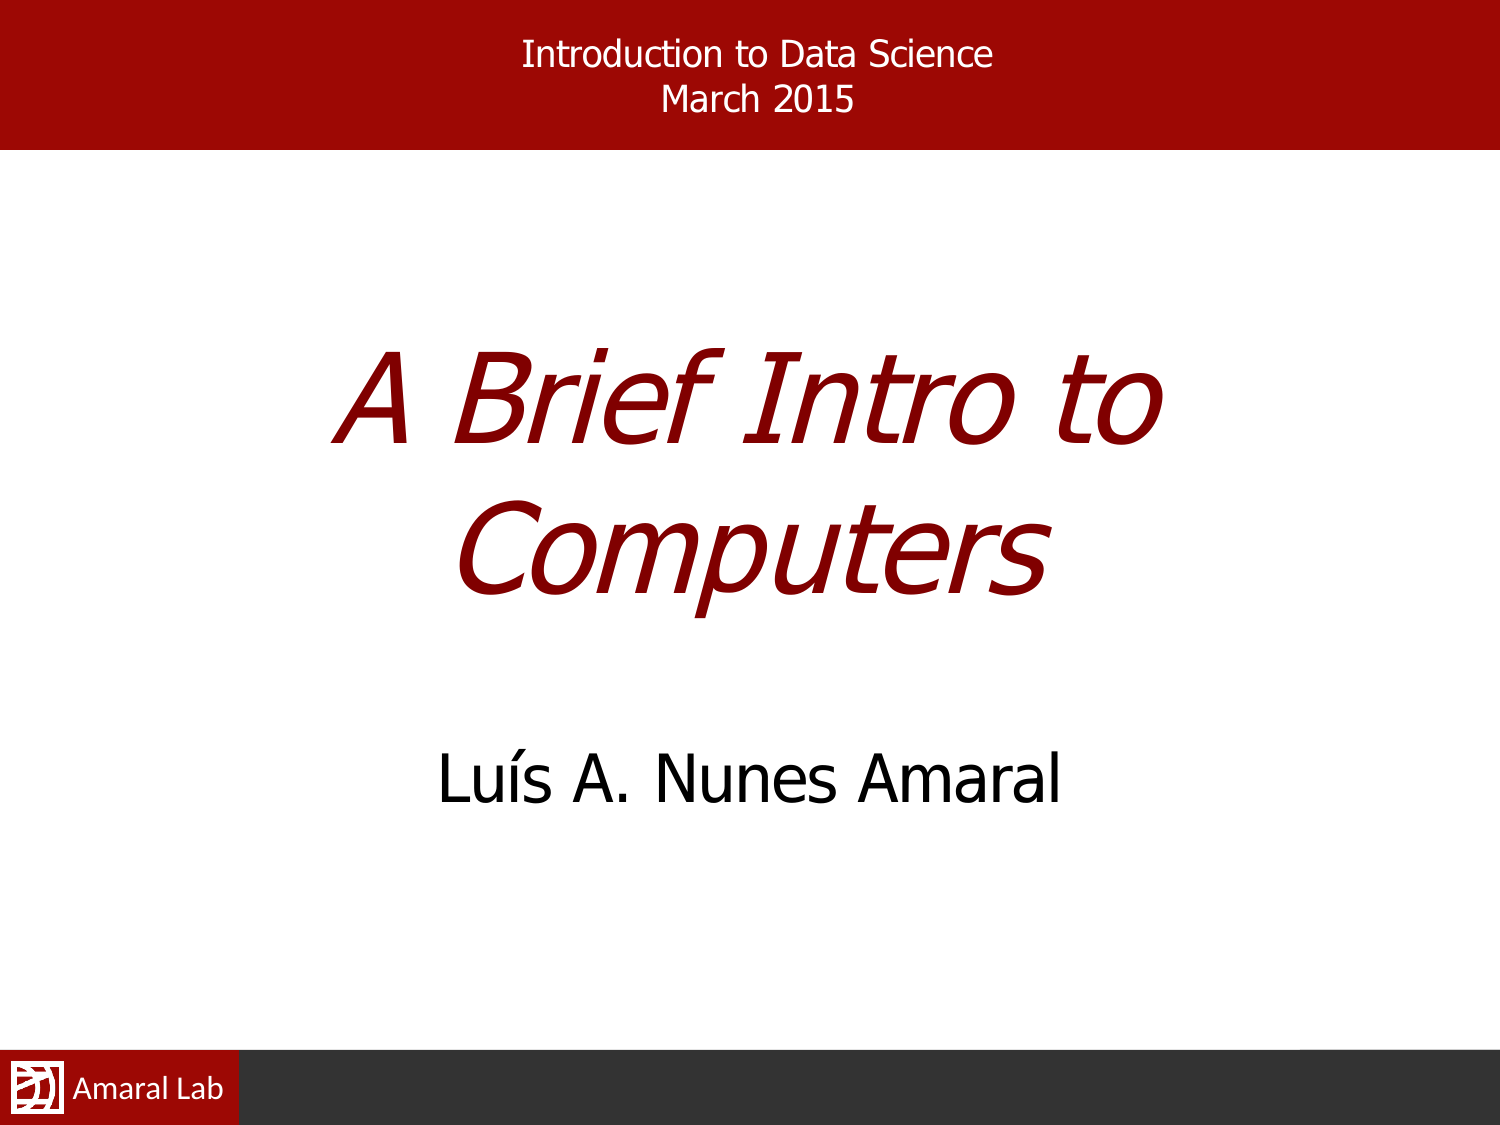

# A Brief Intro to Computers
Luís A. Nunes Amaral